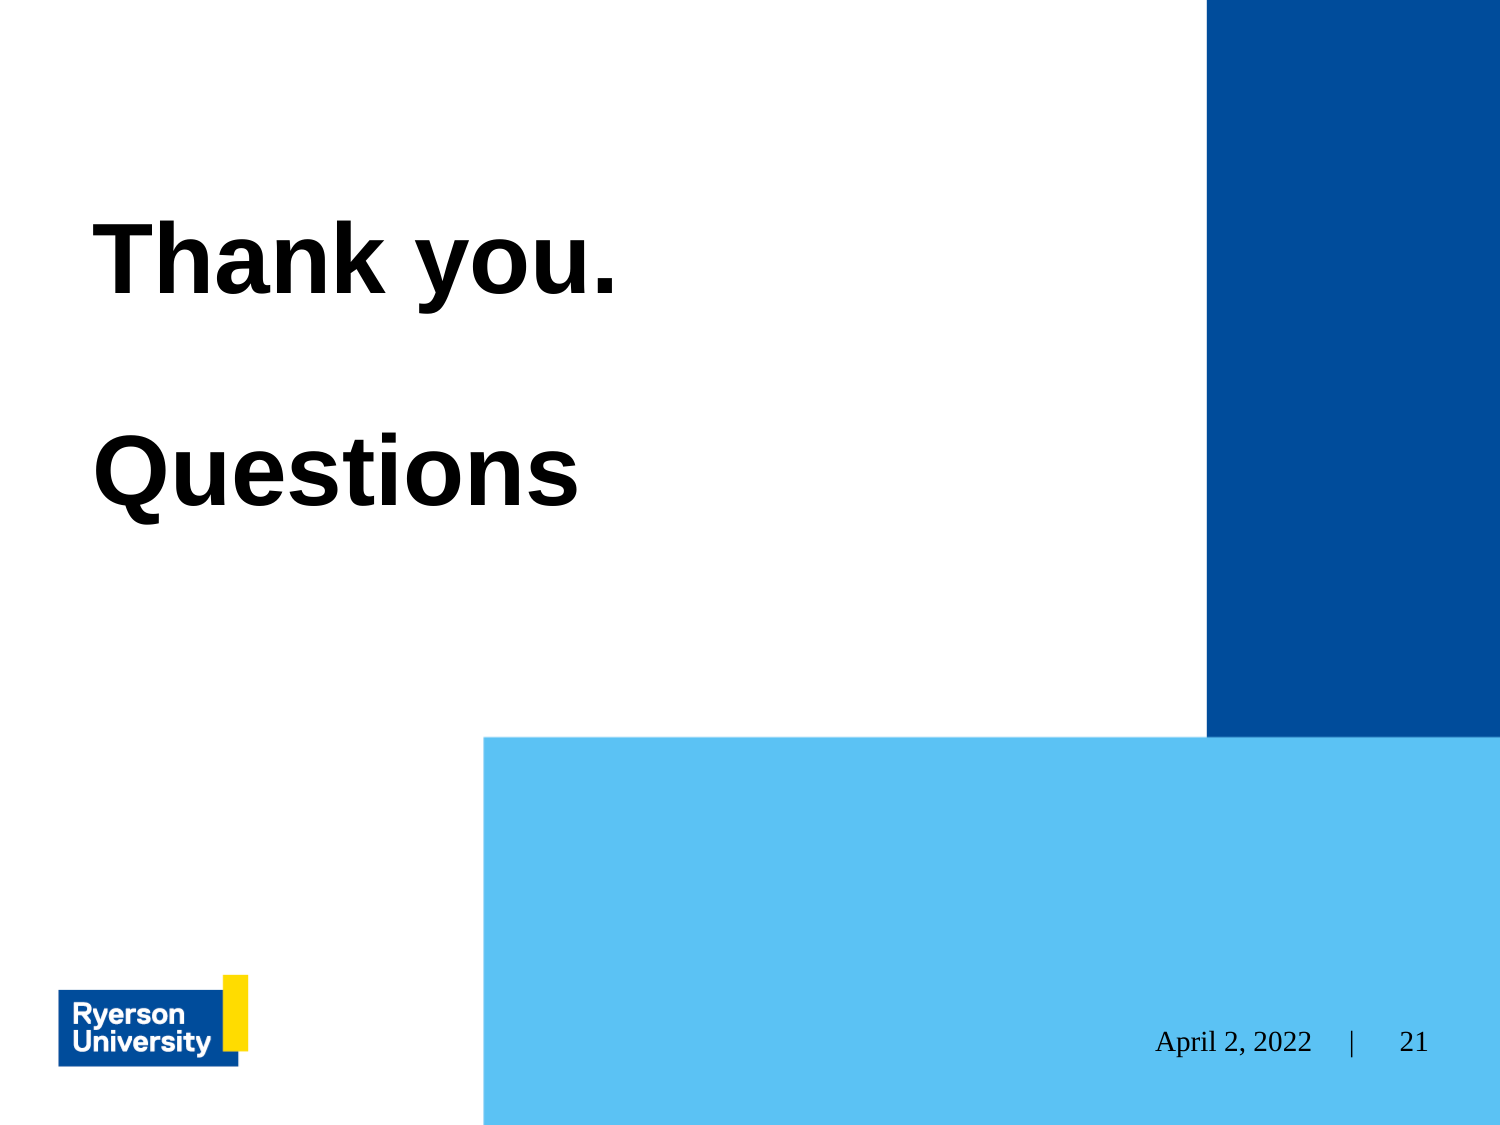

# Thank you. Questions
21
April 2, 2022     |